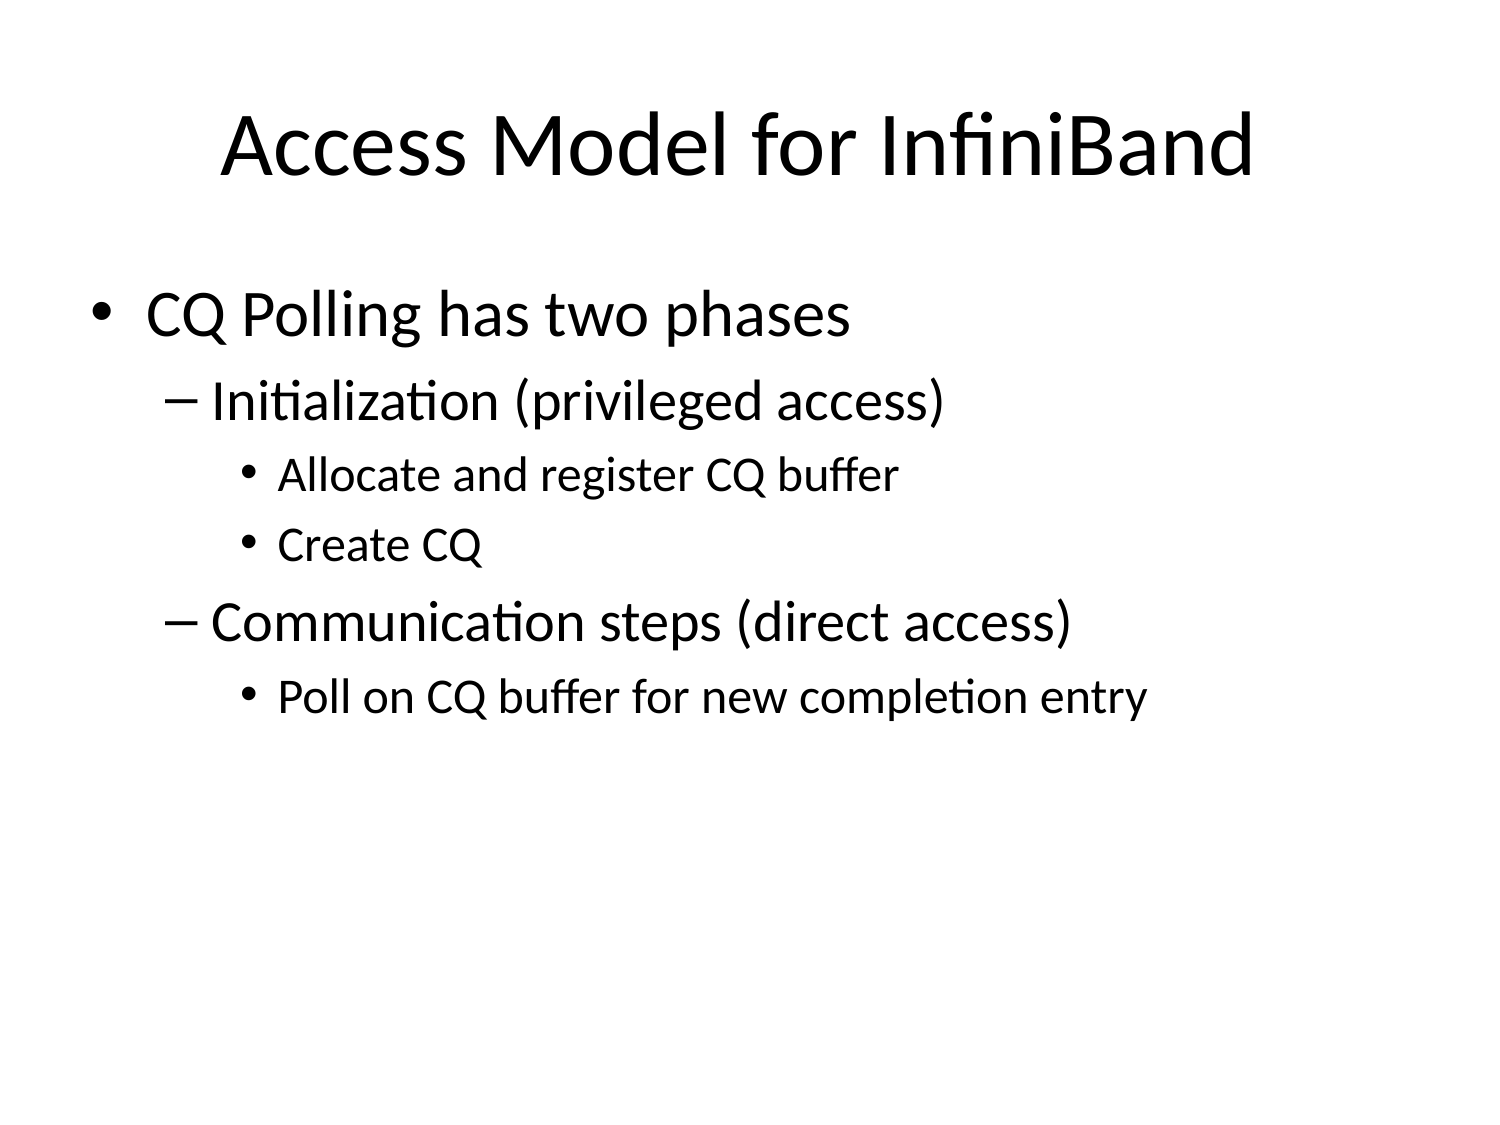

# Access Model for InfiniBand
CQ Polling has two phases
Initialization (privileged access)
Allocate and register CQ buffer
Create CQ
Communication steps (direct access)
Poll on CQ buffer for new completion entry